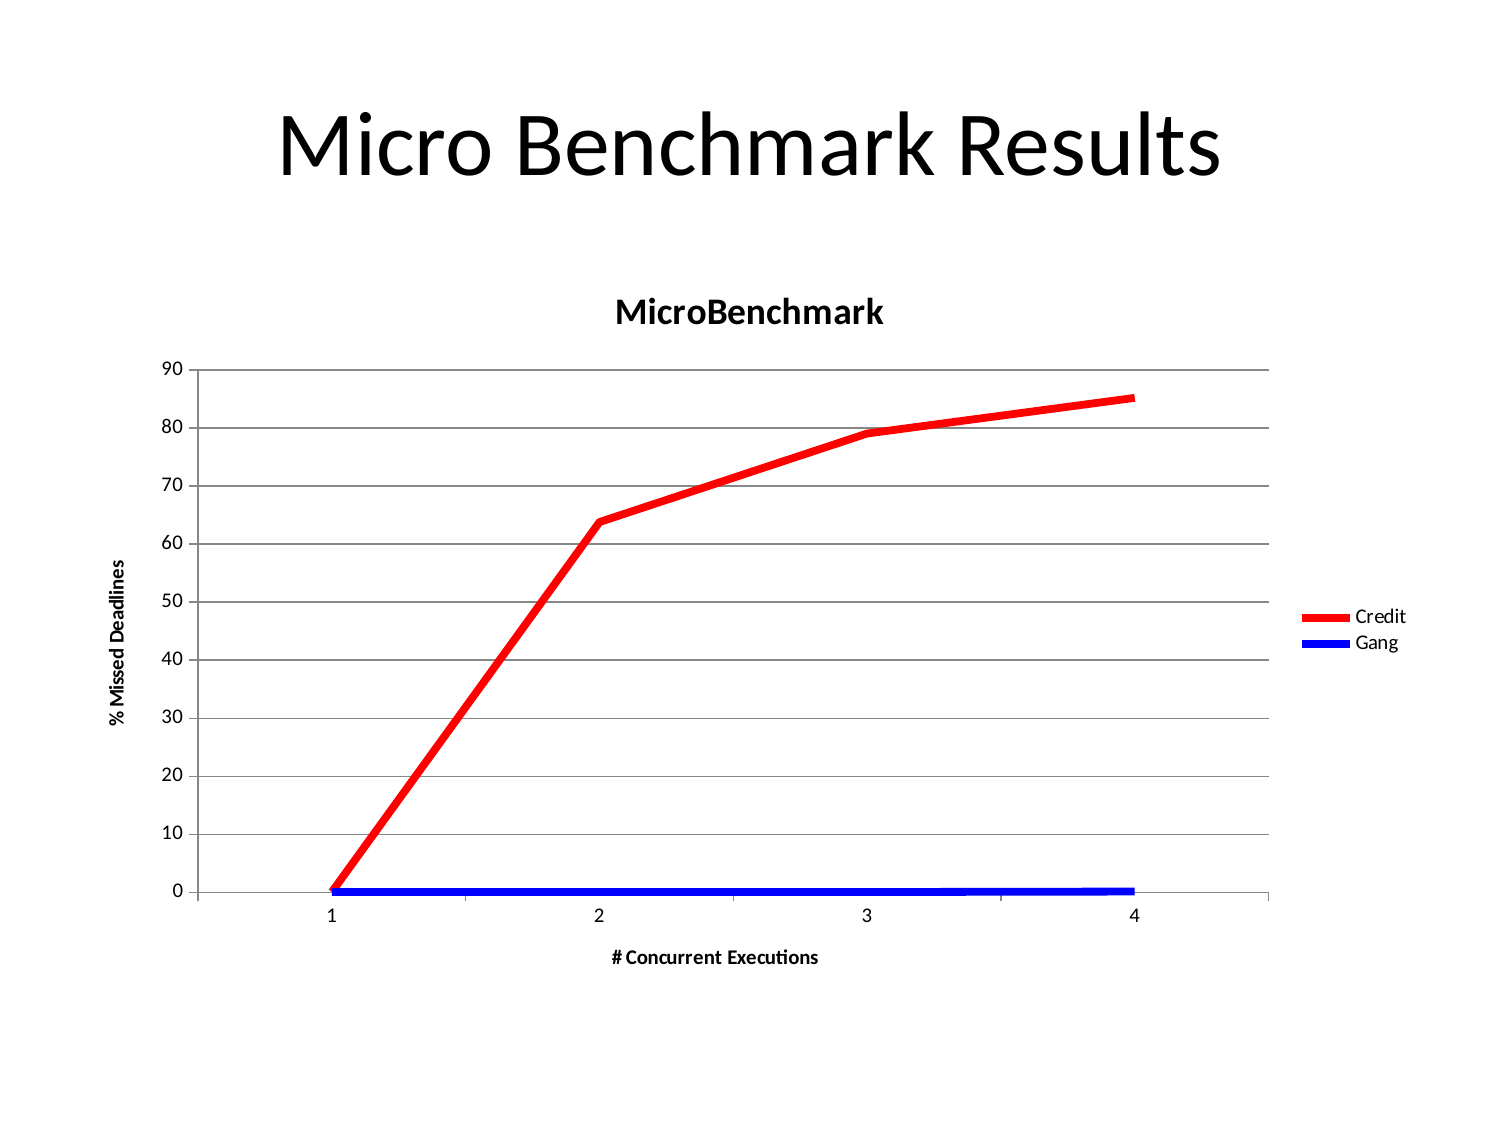

# Micro Benchmark Results

### Chart: MicroBenchmark

| Category |  |  |
|---|---|---|